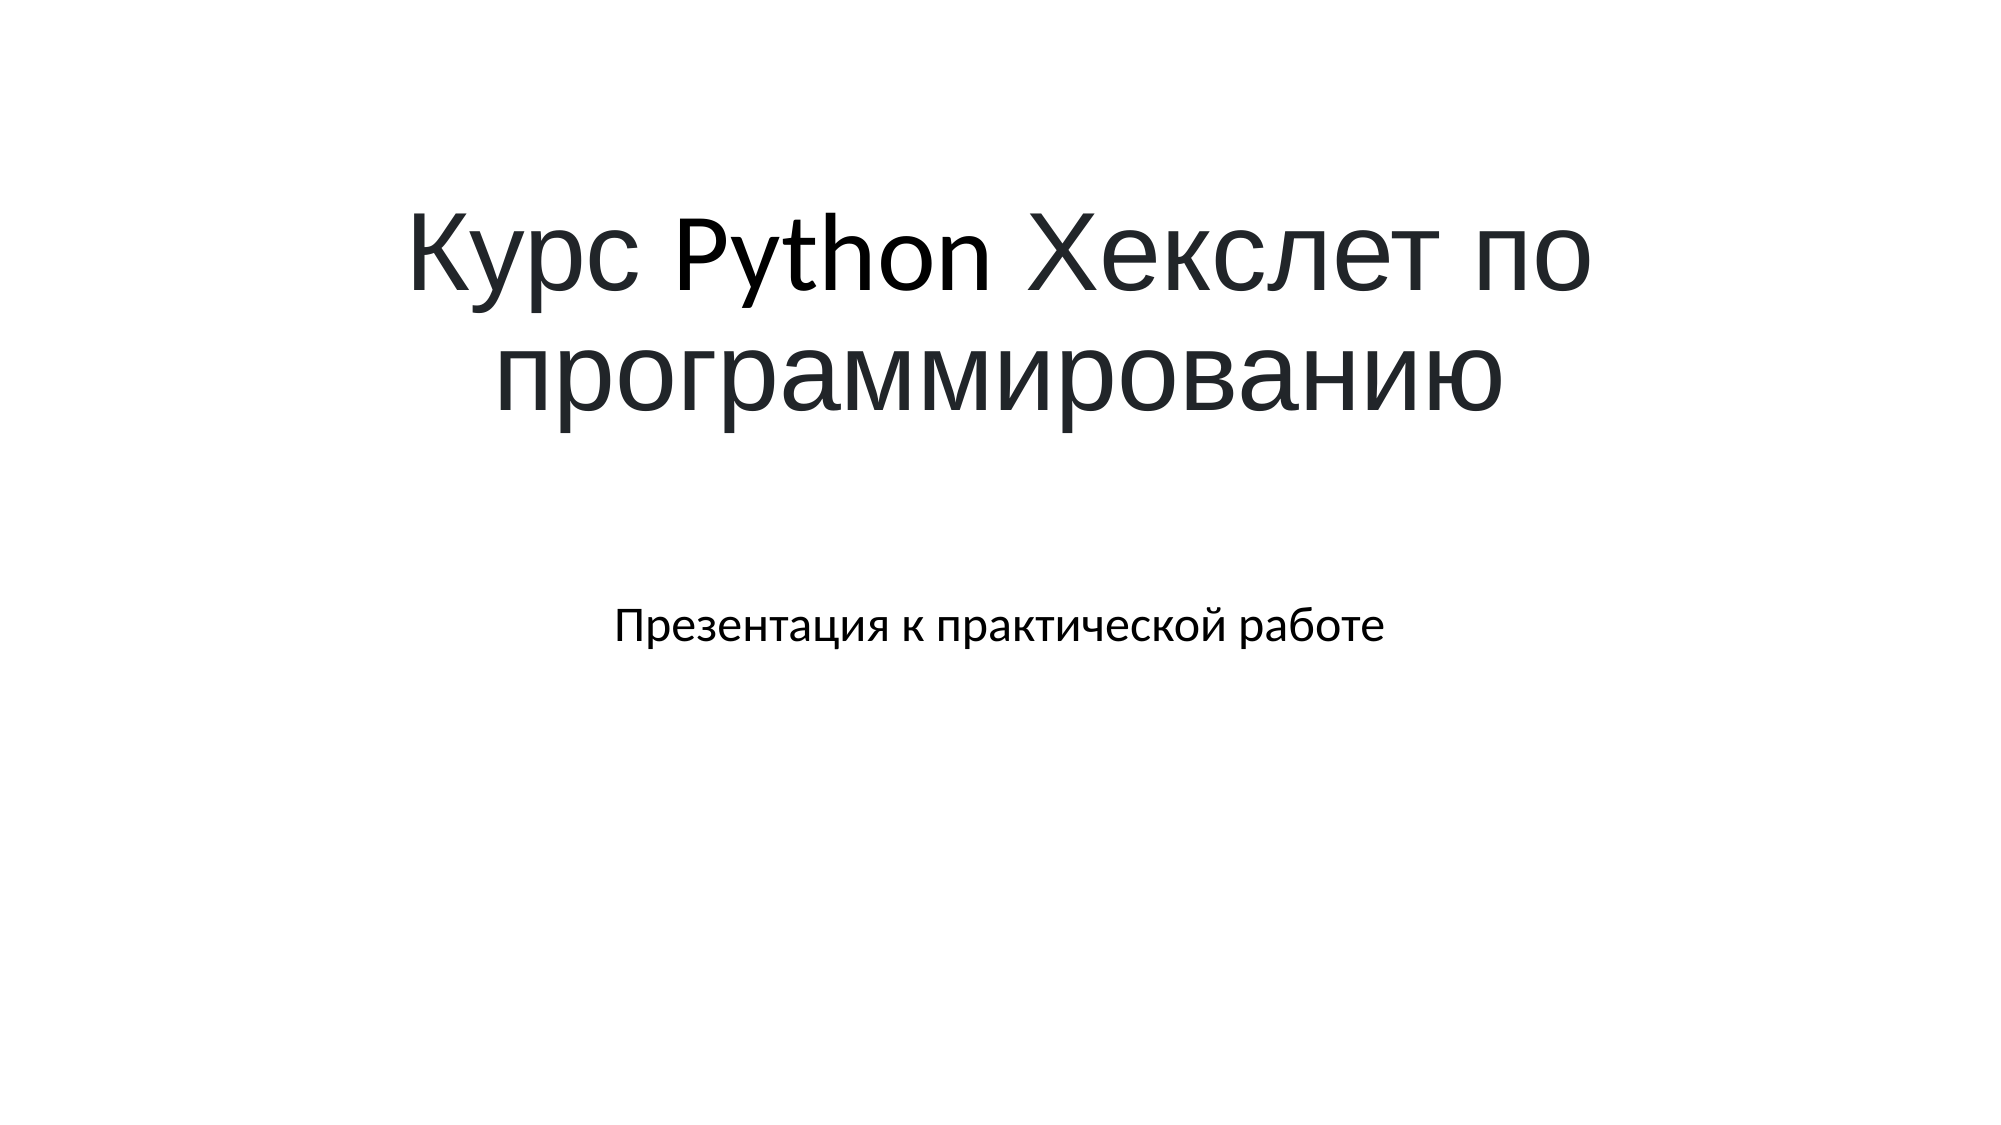

# Курс Python Хекслет по программированию
Презентация к практической работе